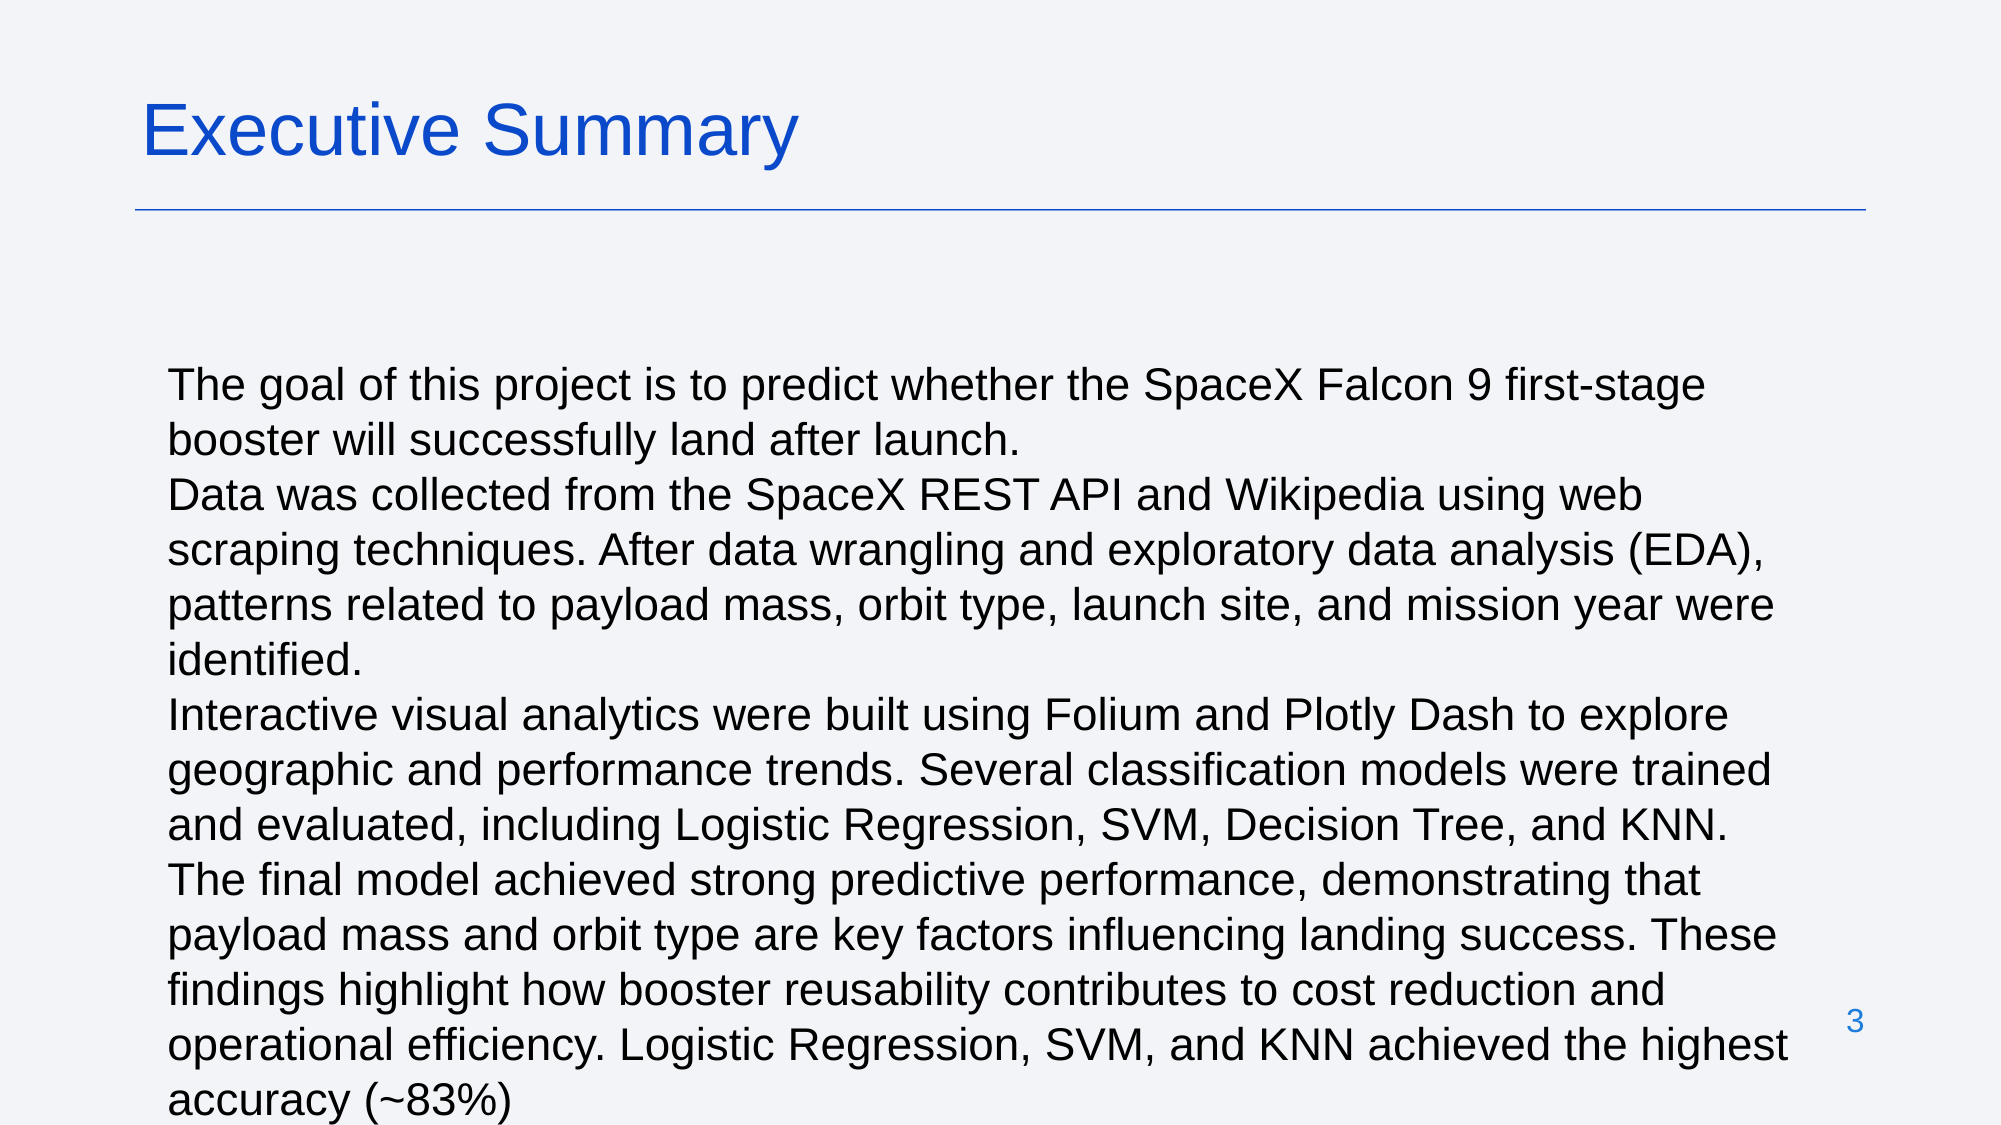

Executive Summary

The goal of this project is to predict whether the SpaceX Falcon 9 first-stage booster will successfully land after launch.
Data was collected from the SpaceX REST API and Wikipedia using web scraping techniques. After data wrangling and exploratory data analysis (EDA), patterns related to payload mass, orbit type, launch site, and mission year were identified.
Interactive visual analytics were built using Folium and Plotly Dash to explore geographic and performance trends. Several classification models were trained and evaluated, including Logistic Regression, SVM, Decision Tree, and KNN.
The final model achieved strong predictive performance, demonstrating that payload mass and orbit type are key factors influencing landing success. These findings highlight how booster reusability contributes to cost reduction and operational efficiency. Logistic Regression, SVM, and KNN achieved the highest accuracy (~83%)

3